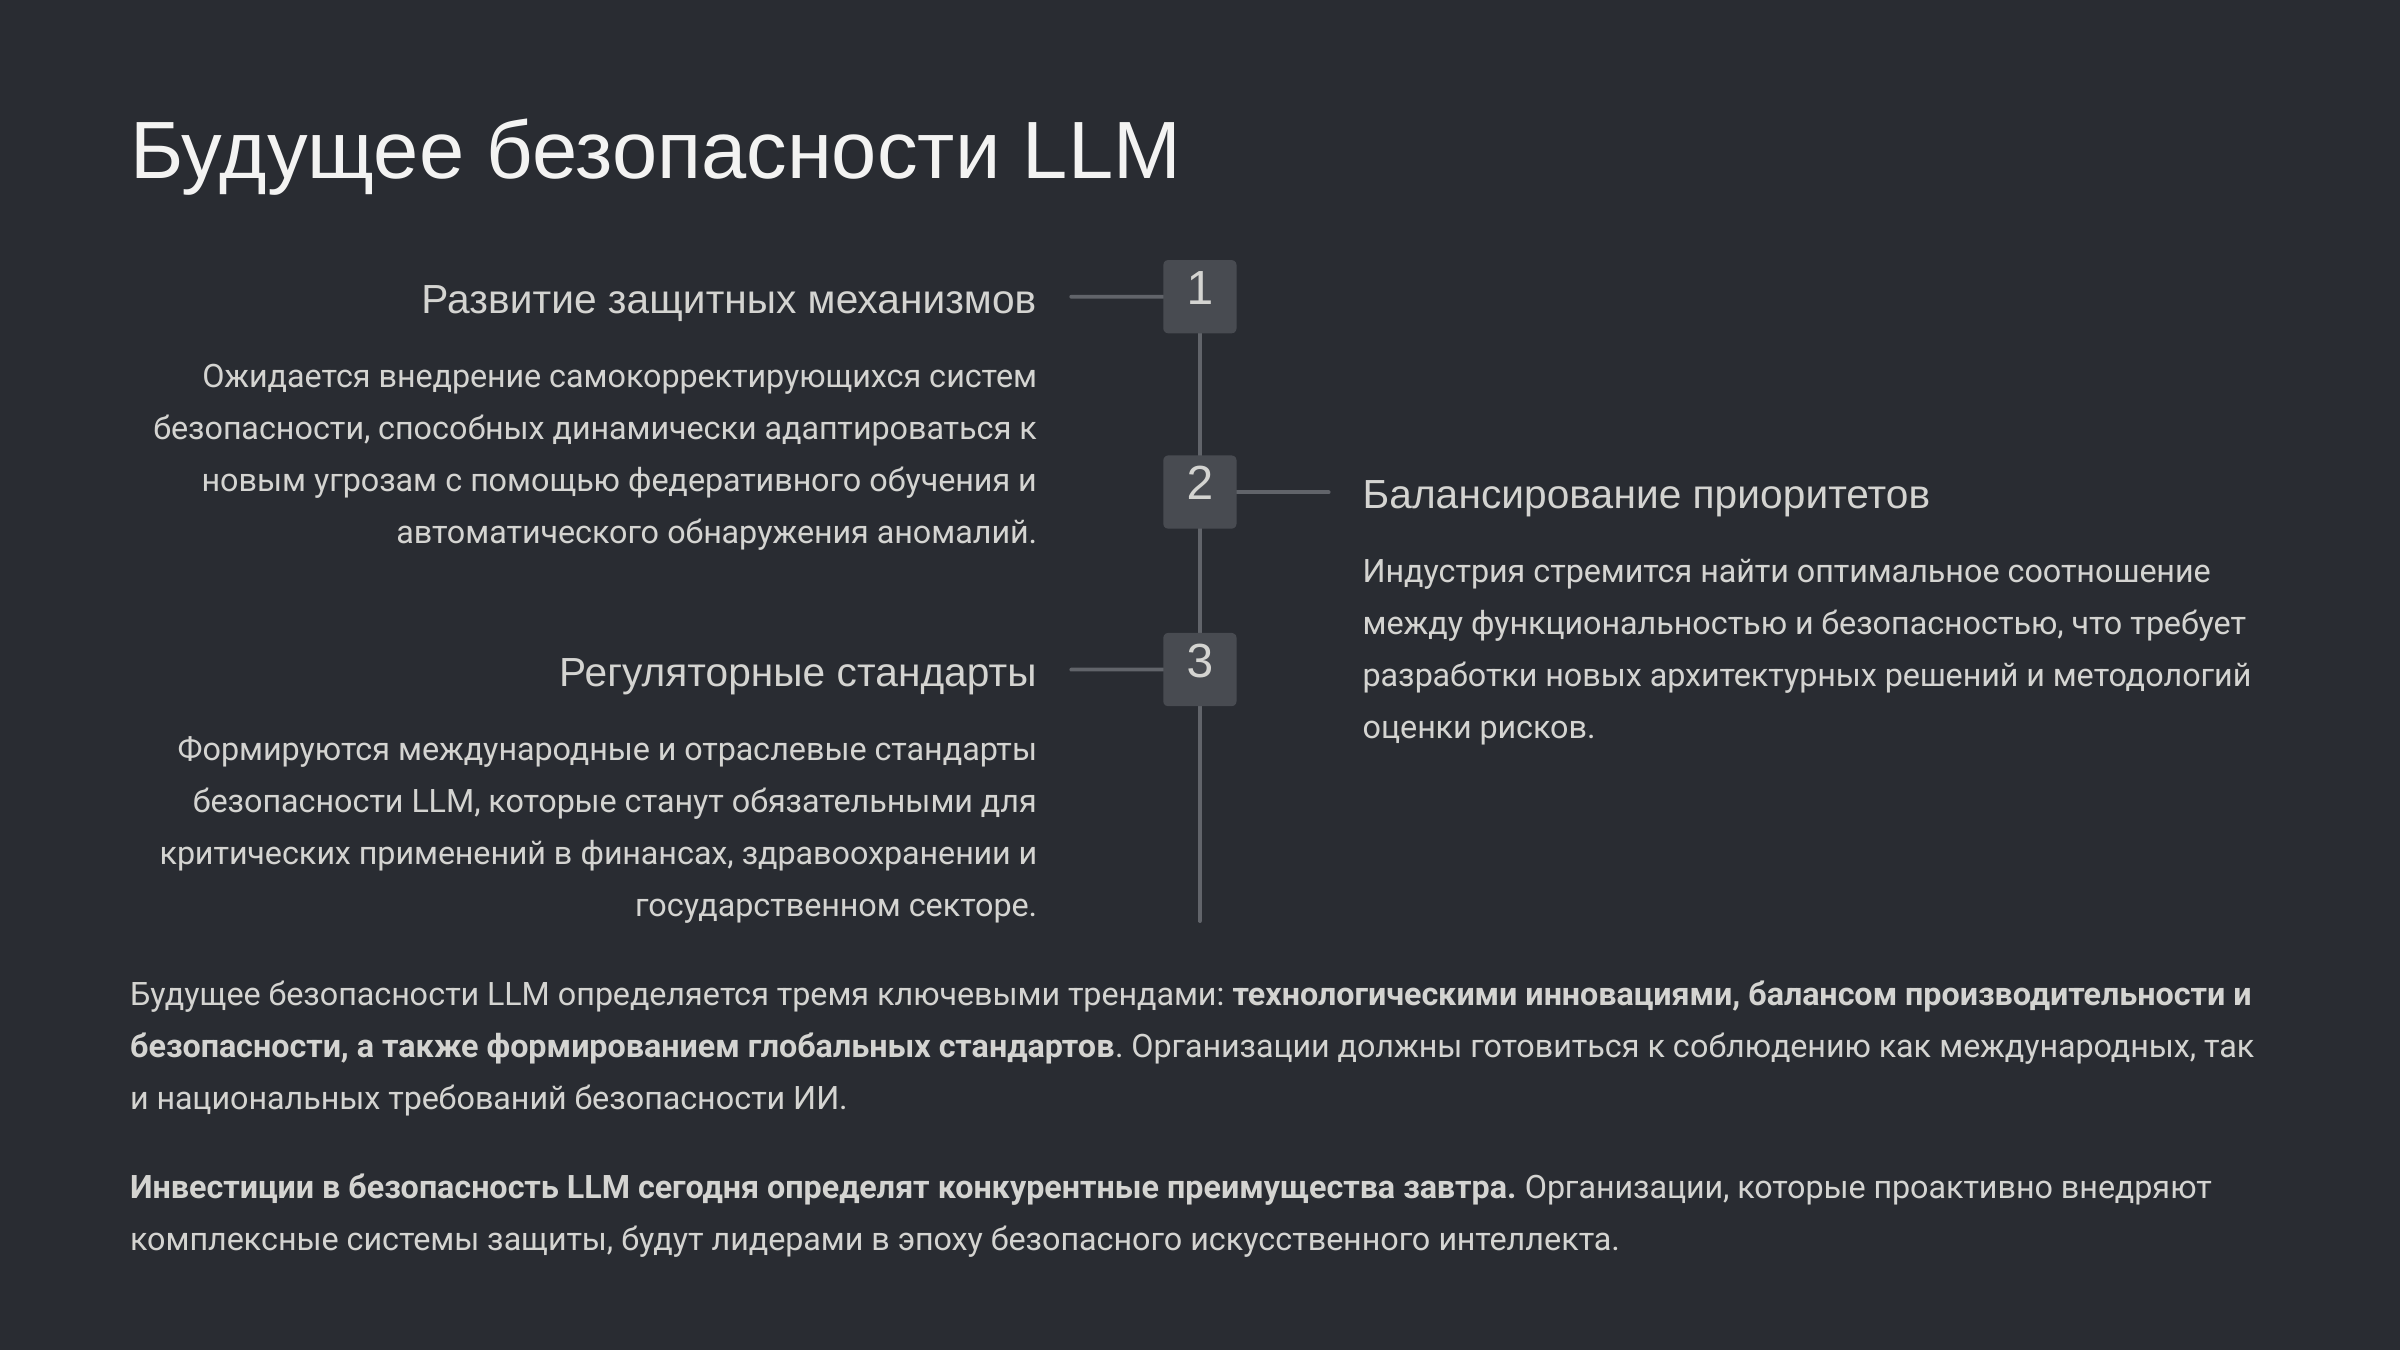

Будущее безопасности LLM

1
Развитие защитных механизмов

Ожидается внедрение самокорректирующихся систем безопасности, способных динамически адаптироваться к новым угрозам с помощью федеративного обучения и автоматического обнаружения аномалий.

2
Балансирование приоритетов

Индустрия стремится найти оптимальное соотношение между функциональностью и безопасностью, что требует разработки новых архитектурных решений и методологий оценки рисков.

3
Регуляторные стандарты

Формируются международные и отраслевые стандарты безопасности LLM, которые станут обязательными для критических применений в финансах, здравоохранении и государственном секторе.
Будущее безопасности LLM определяется тремя ключевыми трендами: технологическими инновациями, балансом производительности и безопасности, а также формированием глобальных стандартов. Организации должны готовиться к соблюдению как международных, так и национальных требований безопасности ИИ.
Инвестиции в безопасность LLM сегодня определят конкурентные преимущества завтра. Организации, которые проактивно внедряют комплексные системы защиты, будут лидерами в эпоху безопасного искусственного интеллекта.